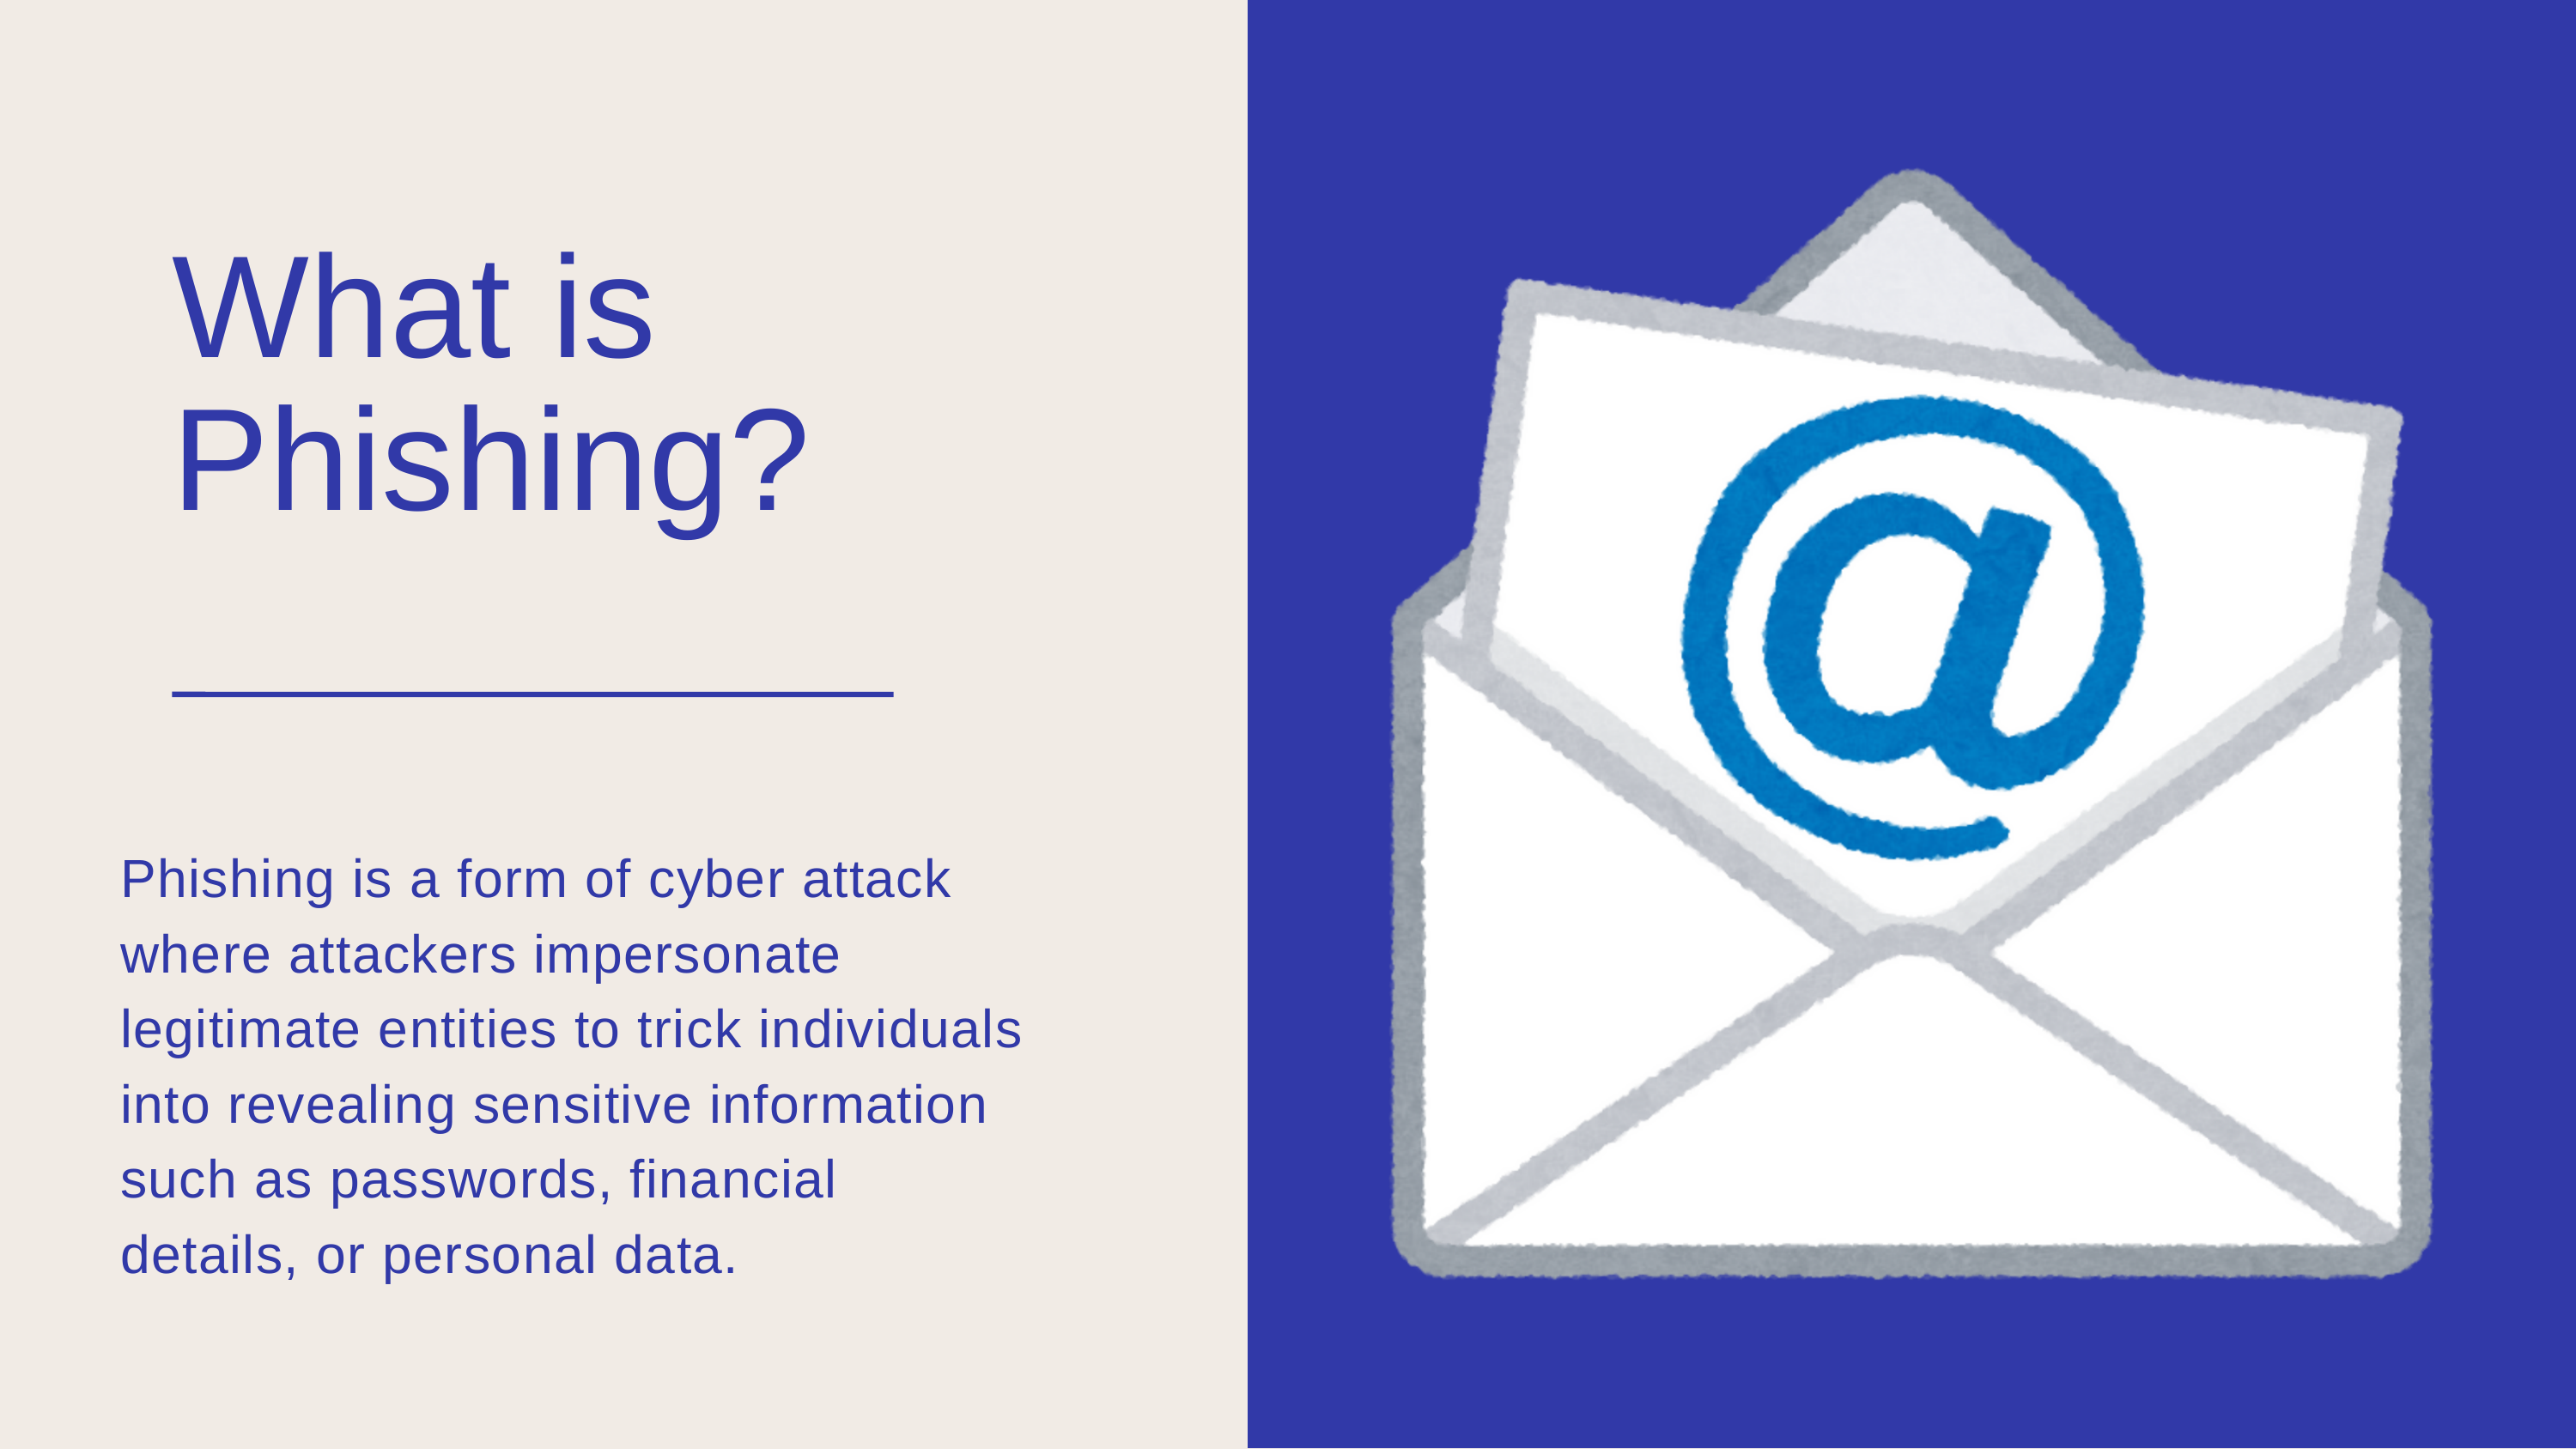

What is Phishing?

Phishing is a form of cyber attack where attackers impersonate legitimate entities to trick individuals into revealing sensitive information such as passwords, financial details, or personal data.